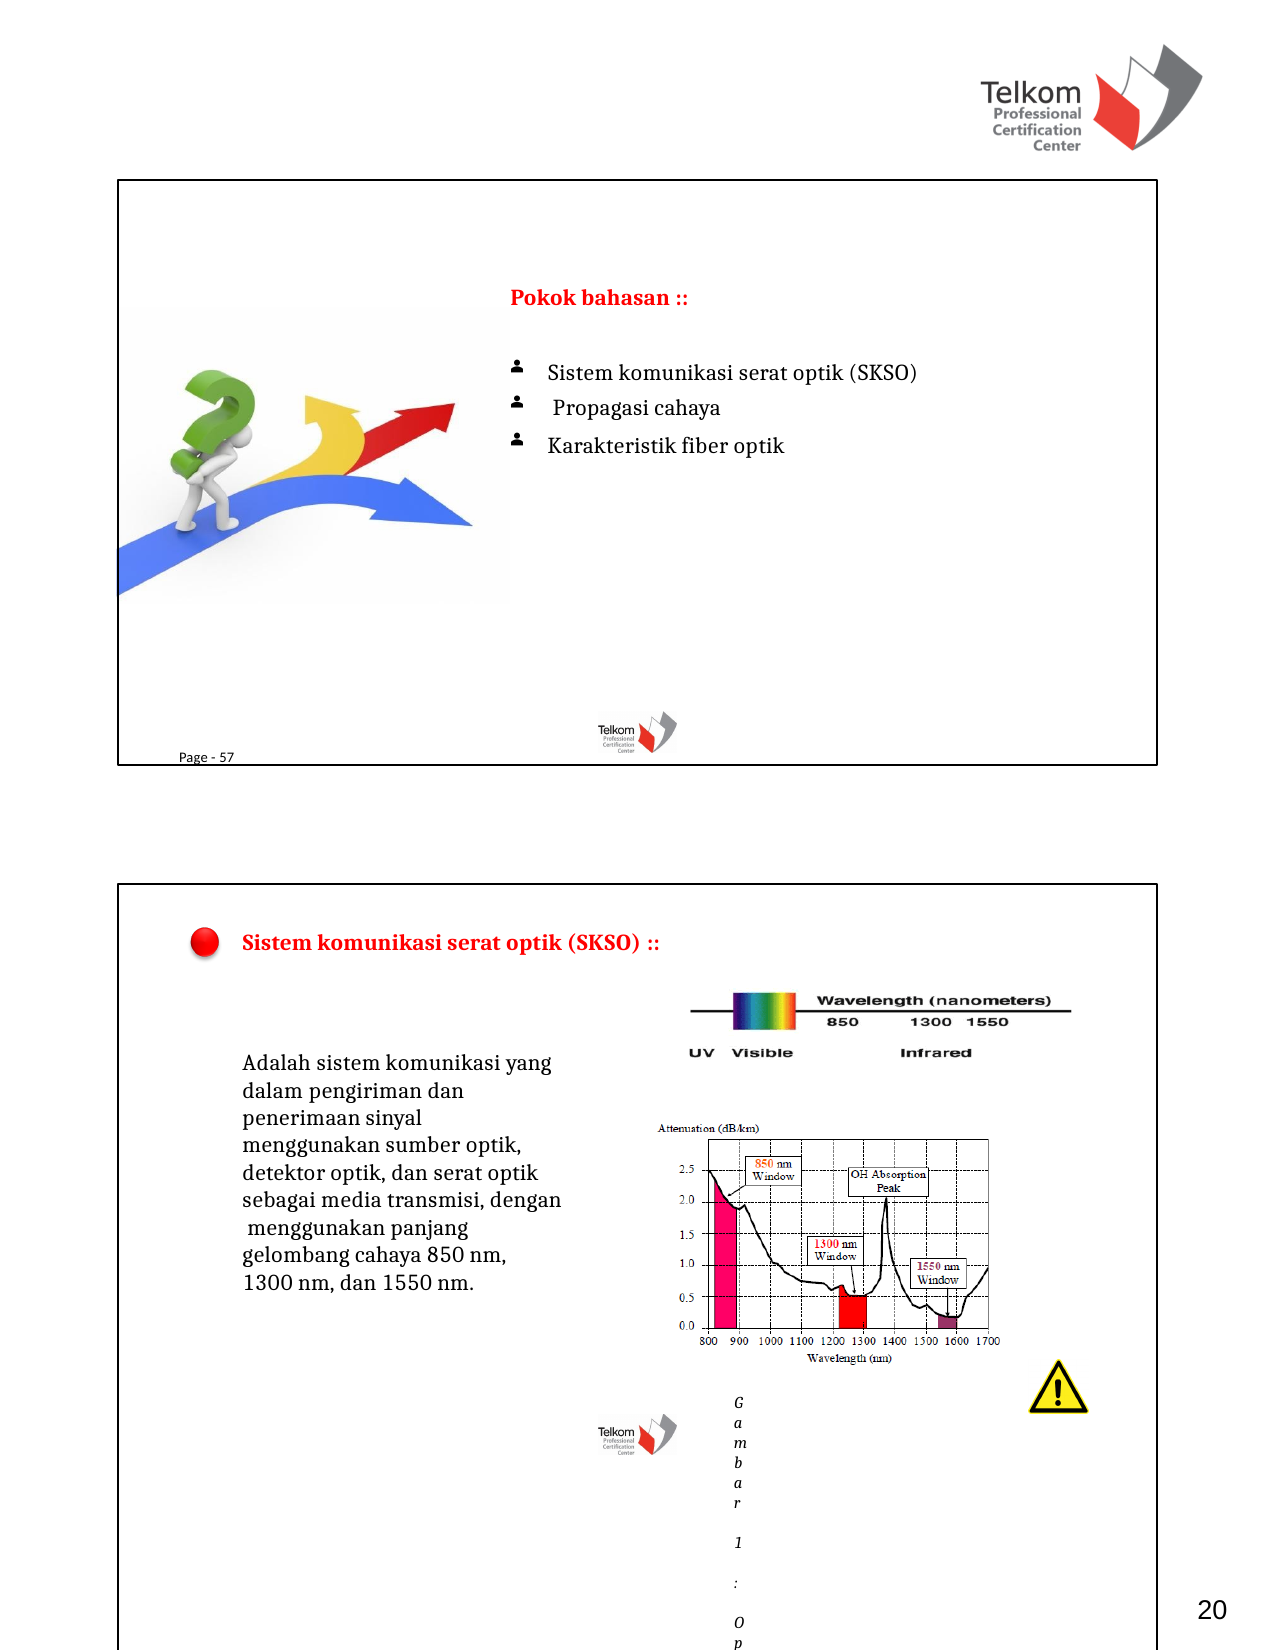

Pokok bahasan ::

Sistem komunikasi serat optik (SKSO)  Propagasi cahaya
Karakteristik fiber optik

Page - 57

Sistem komunikasi serat optik (SKSO) ::

Adalah sistem komunikasi yang  dalam pengiriman dan  penerimaan sinyal  menggunakan sumber optik,  detektor optik, dan serat optik  sebagai media transmisi, dengan  menggunakan panjang  gelombang cahaya 850 nm,  1300 nm, dan 1550 nm.

Gambar 1 : Optical fiber Windows

Page - 58

20